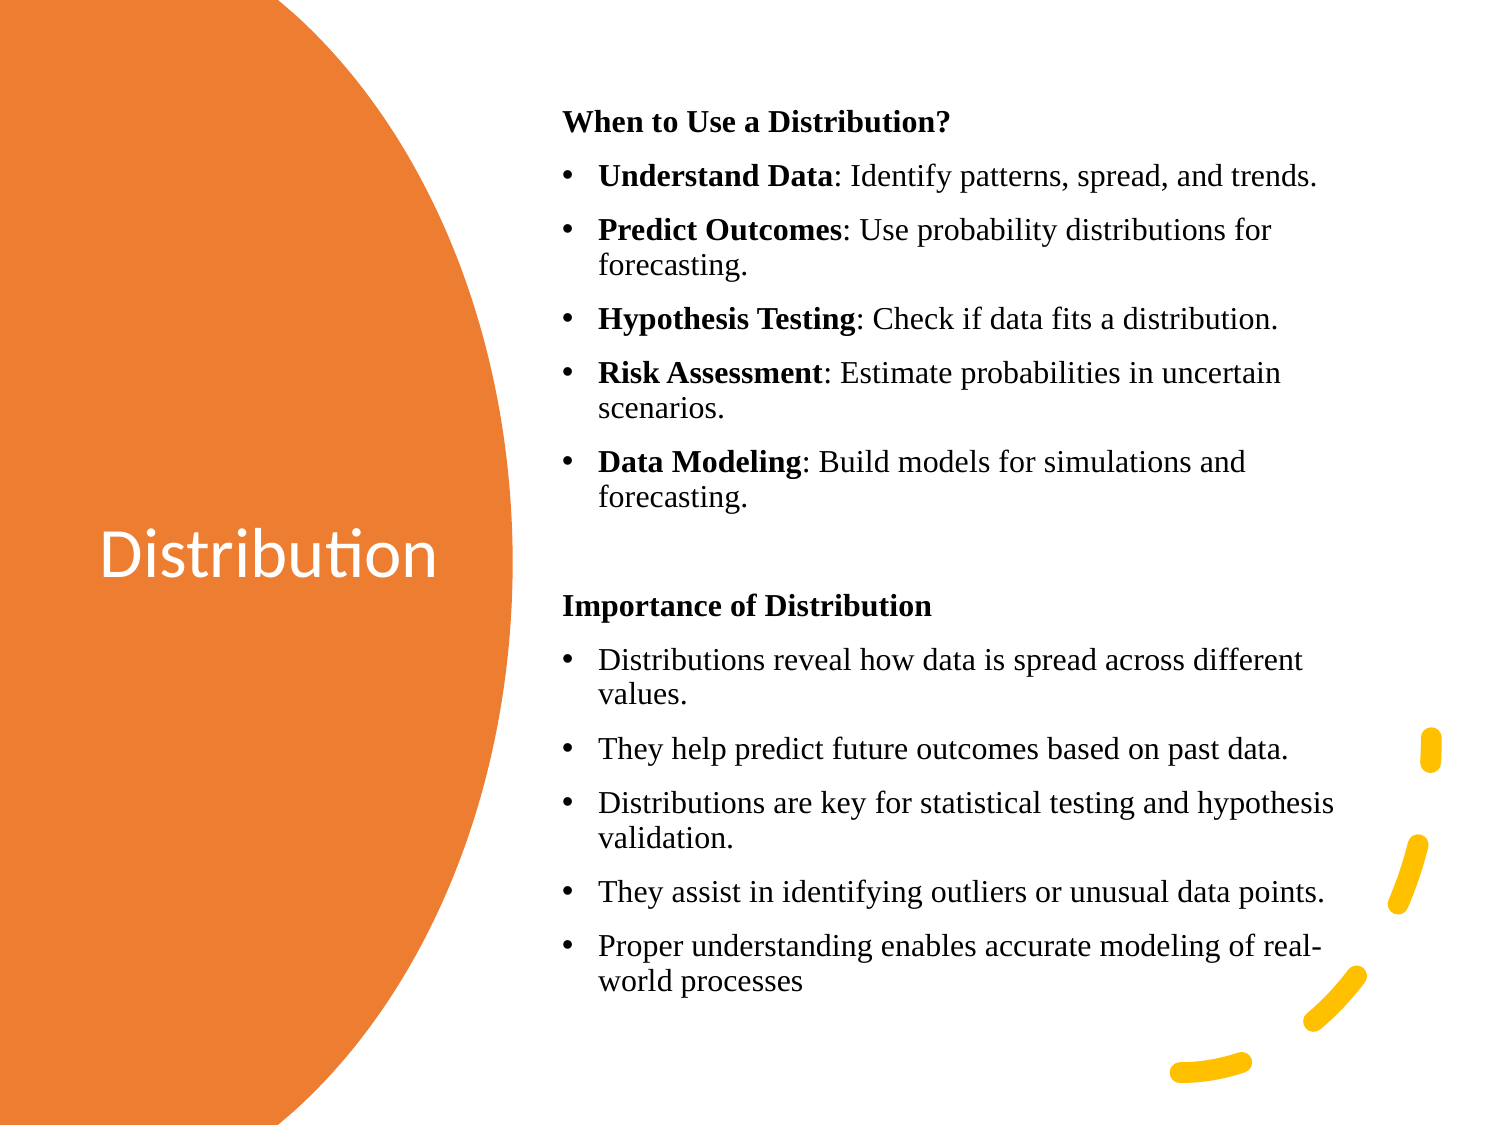

When to Use a Distribution?
Understand Data: Identify patterns, spread, and trends.
Predict Outcomes: Use probability distributions for forecasting.
Hypothesis Testing: Check if data fits a distribution.
Risk Assessment: Estimate probabilities in uncertain scenarios.
Data Modeling: Build models for simulations and forecasting.

Importance of Distribution
Distributions reveal how data is spread across different values.
They help predict future outcomes based on past data.
Distributions are key for statistical testing and hypothesis validation.
They assist in identifying outliers or unusual data points.
Proper understanding enables accurate modeling of real-world processes

# Distribution